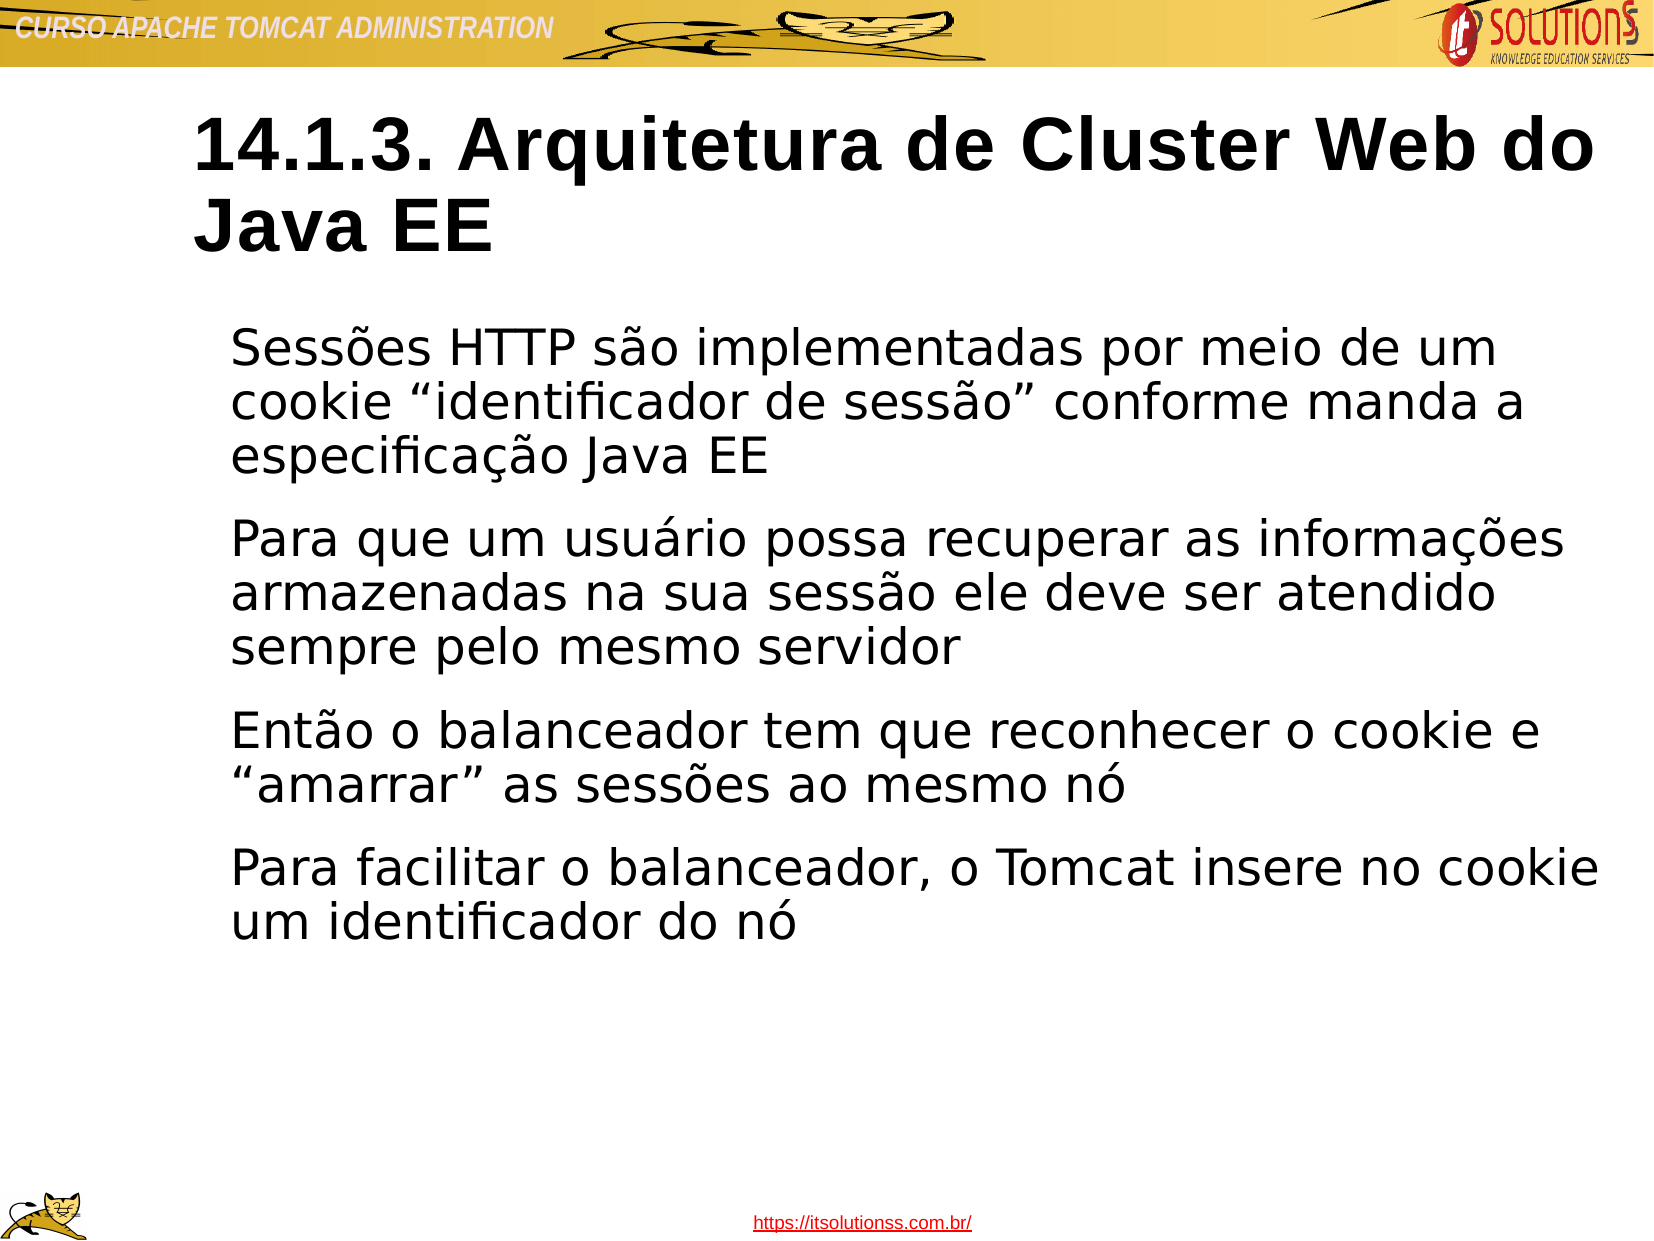

14.1.3. Arquitetura de Cluster Web do Java EE
Sessões HTTP são implementadas por meio de um cookie “identificador de sessão” conforme manda a especificação Java EE
Para que um usuário possa recuperar as informações armazenadas na sua sessão ele deve ser atendido sempre pelo mesmo servidor
Então o balanceador tem que reconhecer o cookie e “amarrar” as sessões ao mesmo nó
Para facilitar o balanceador, o Tomcat insere no cookie um identificador do nó